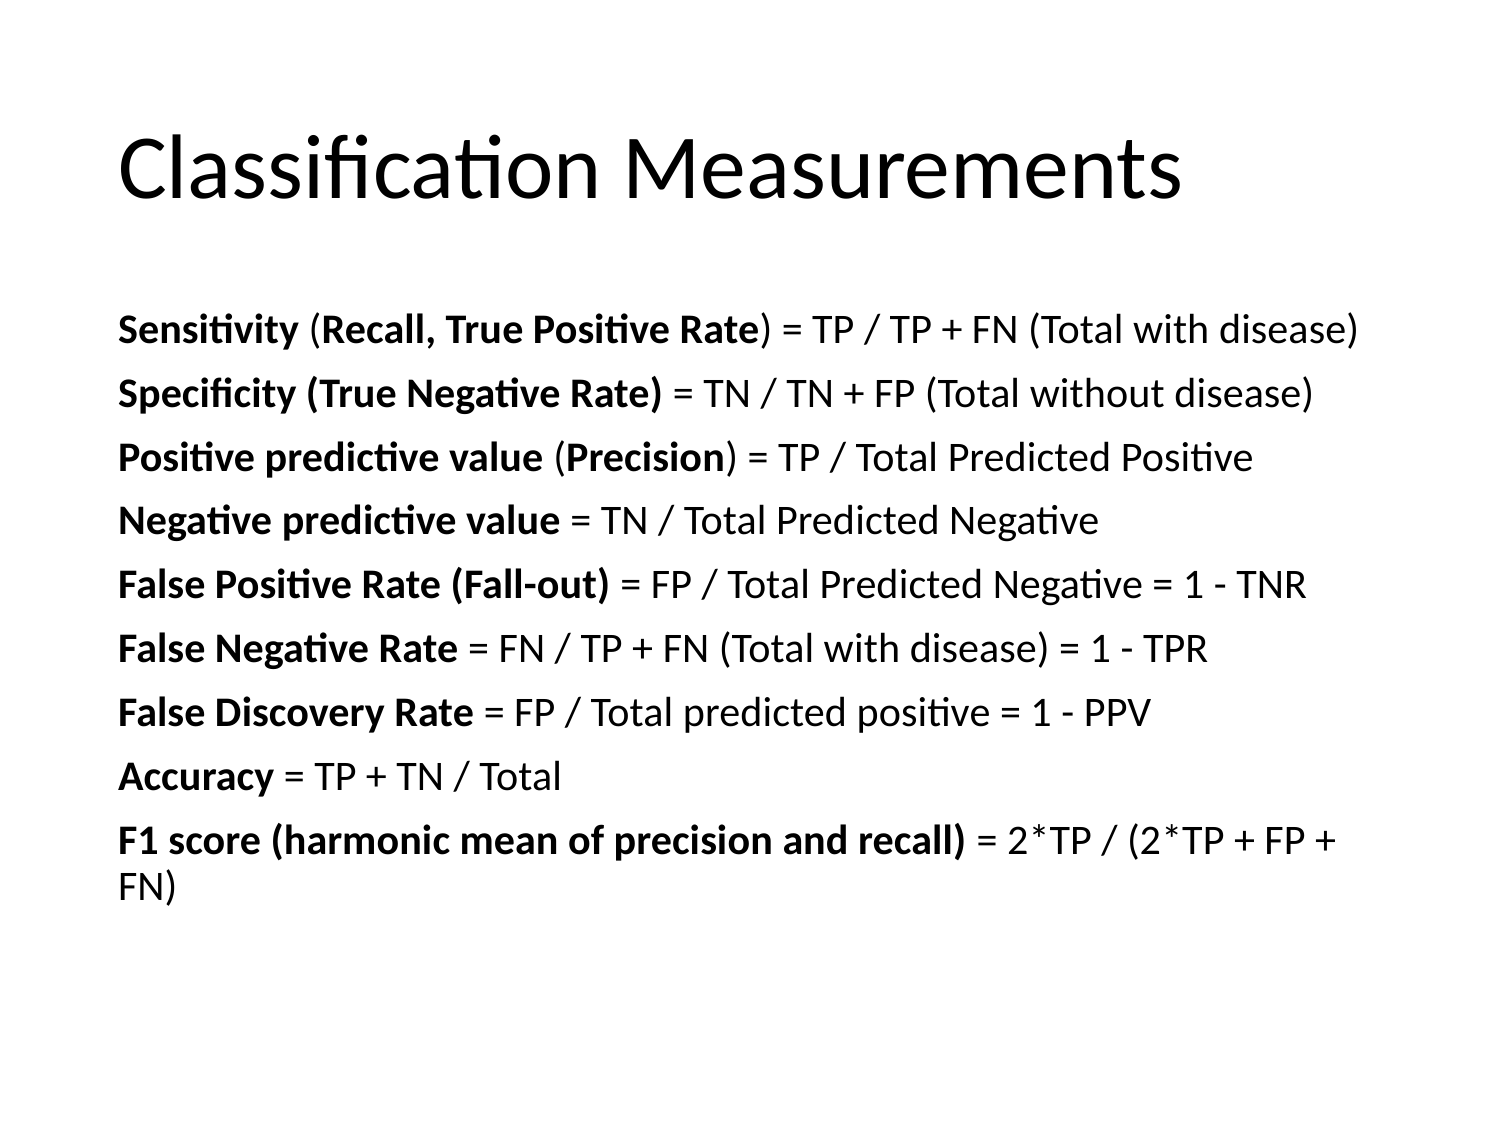

# Classification Measurements
Sensitivity (Recall, True Positive Rate) = TP / TP + FN (Total with disease)
Specificity (True Negative Rate) = TN / TN + FP (Total without disease)
Positive predictive value (Precision) = TP / Total Predicted Positive
Negative predictive value = TN / Total Predicted Negative
False Positive Rate (Fall-out) = FP / Total Predicted Negative = 1 - TNR
False Negative Rate = FN / TP + FN (Total with disease) = 1 - TPR
False Discovery Rate = FP / Total predicted positive = 1 - PPV
Accuracy = TP + TN / Total
F1 score (harmonic mean of precision and recall) = 2*TP / (2*TP + FP + FN)